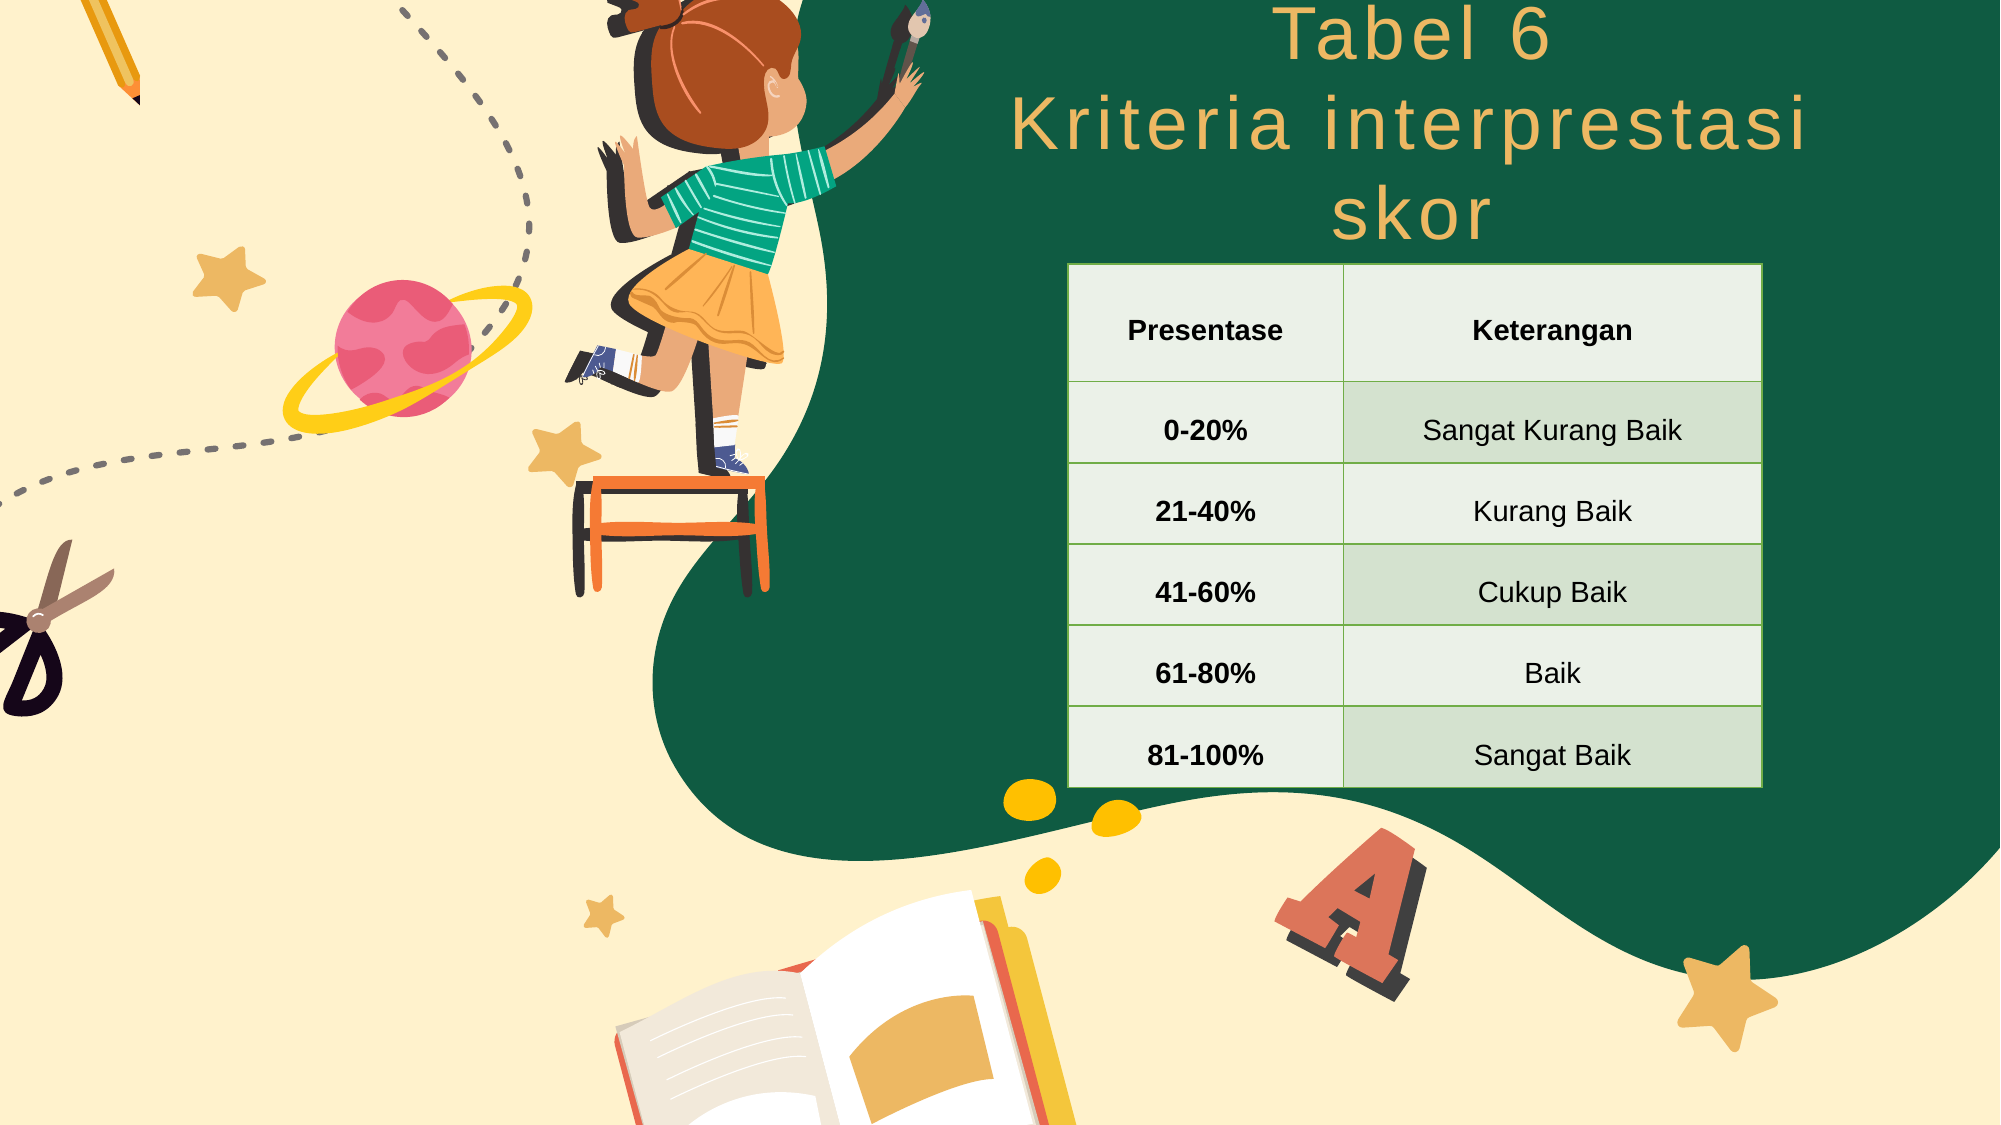

Tabel 6
Kriteria interprestasi skor

| Presentase | Keterangan |
| --- | --- |
| 0-20% | Sangat Kurang Baik |
| 21-40% | Kurang Baik |
| 41-60% | Cukup Baik |
| 61-80% | Baik |
| 81-100% | Sangat Baik |